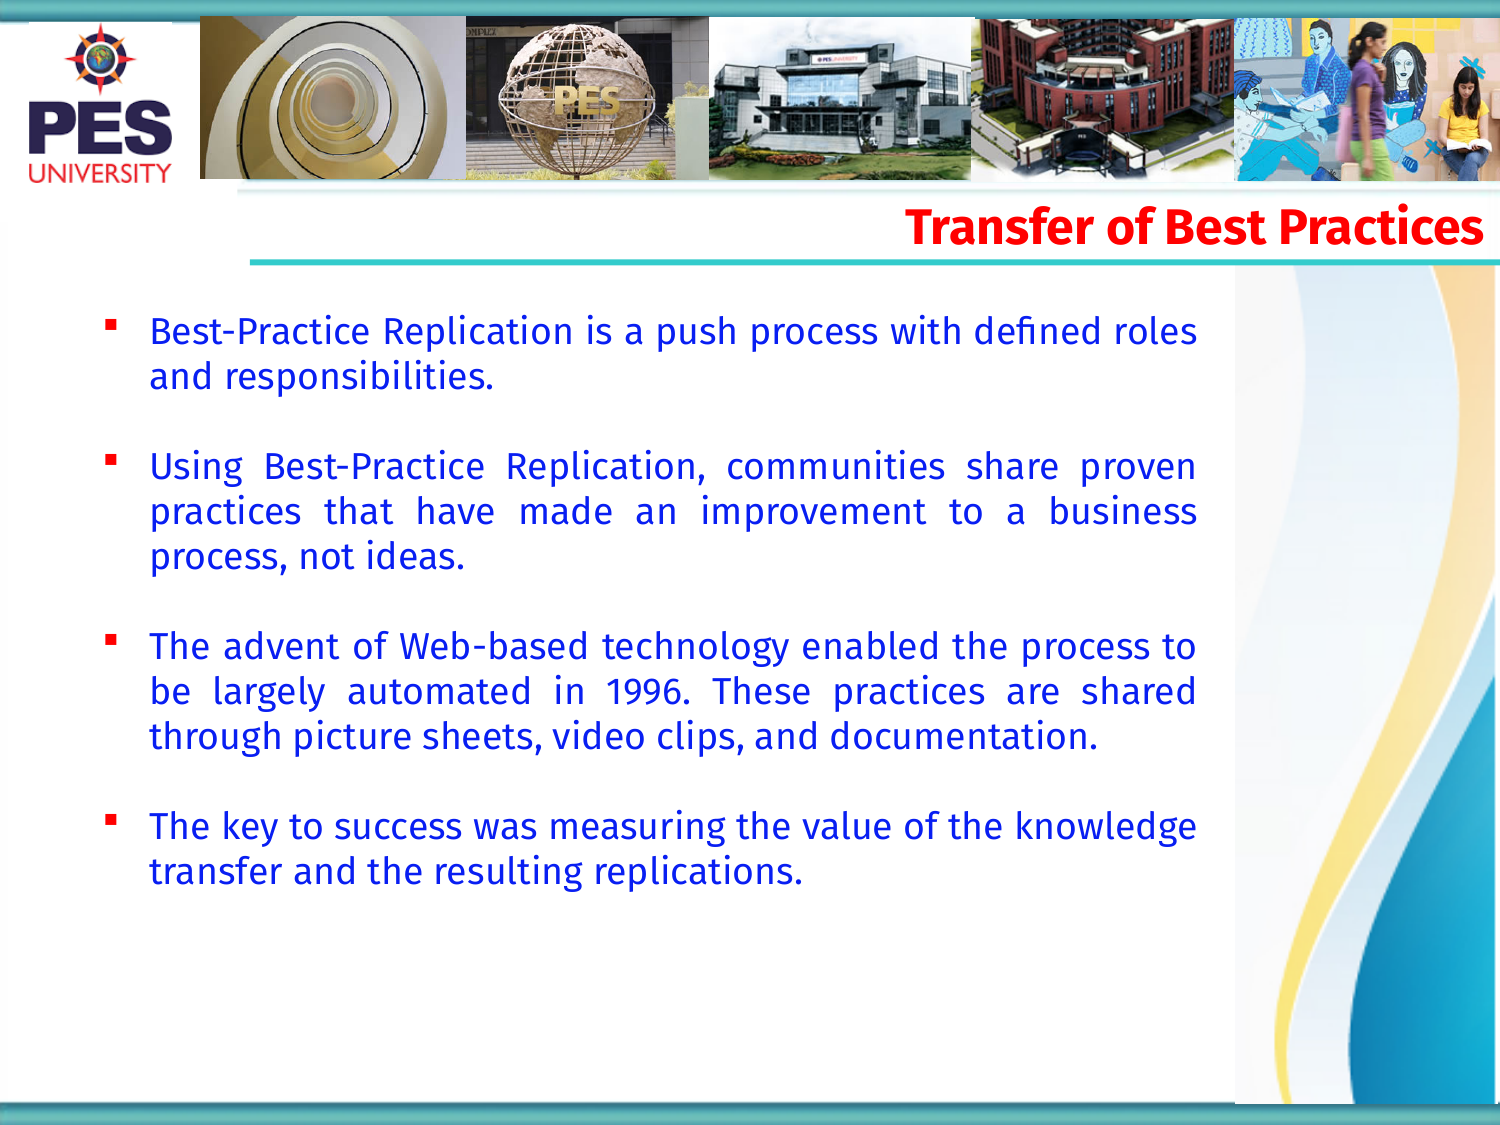

Transfer of Best Practices

Best-Practice Replication is a push process with defined roles and responsibilities.

Using Best-Practice Replication, communities share proven practices that have made an improvement to a business process, not ideas.

The advent of Web-based technology enabled the process to be largely automated in 1996. These practices are shared through picture sheets, video clips, and documentation.

The key to success was measuring the value of the knowledge transfer and the resulting replications.